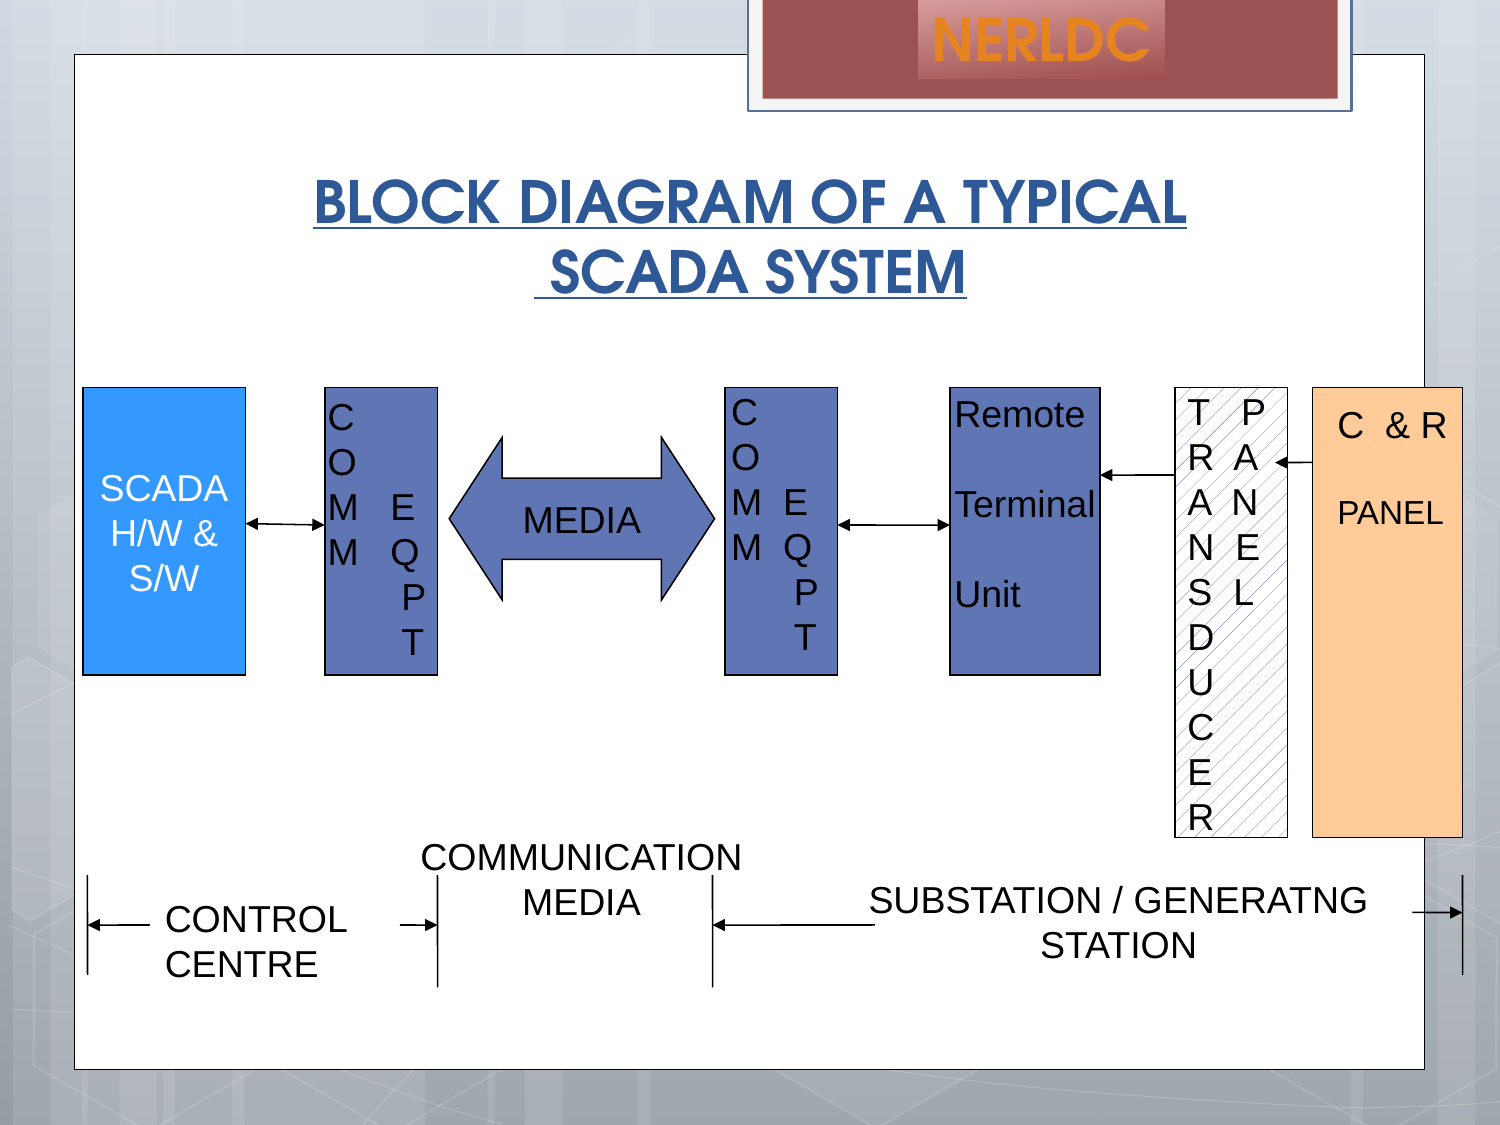

NERLDC
# BLOCK DIAGRAM OF A TYPICAL SCADA SYSTEM
C
O
M  E
M  Q
      P
      T

T   P
R  A
A  N
N  E
S  L
D
U
C
E
R

Remote

Terminal

Unit

C
O
M   E
M   Q
       P
       T
SCADA
H/W &
S/W

C  & R

PANEL
MEDIA

COMMUNICATION
MEDIA
SUBSTATION / GENERATNG
STATION

CONTROL
CENTRE